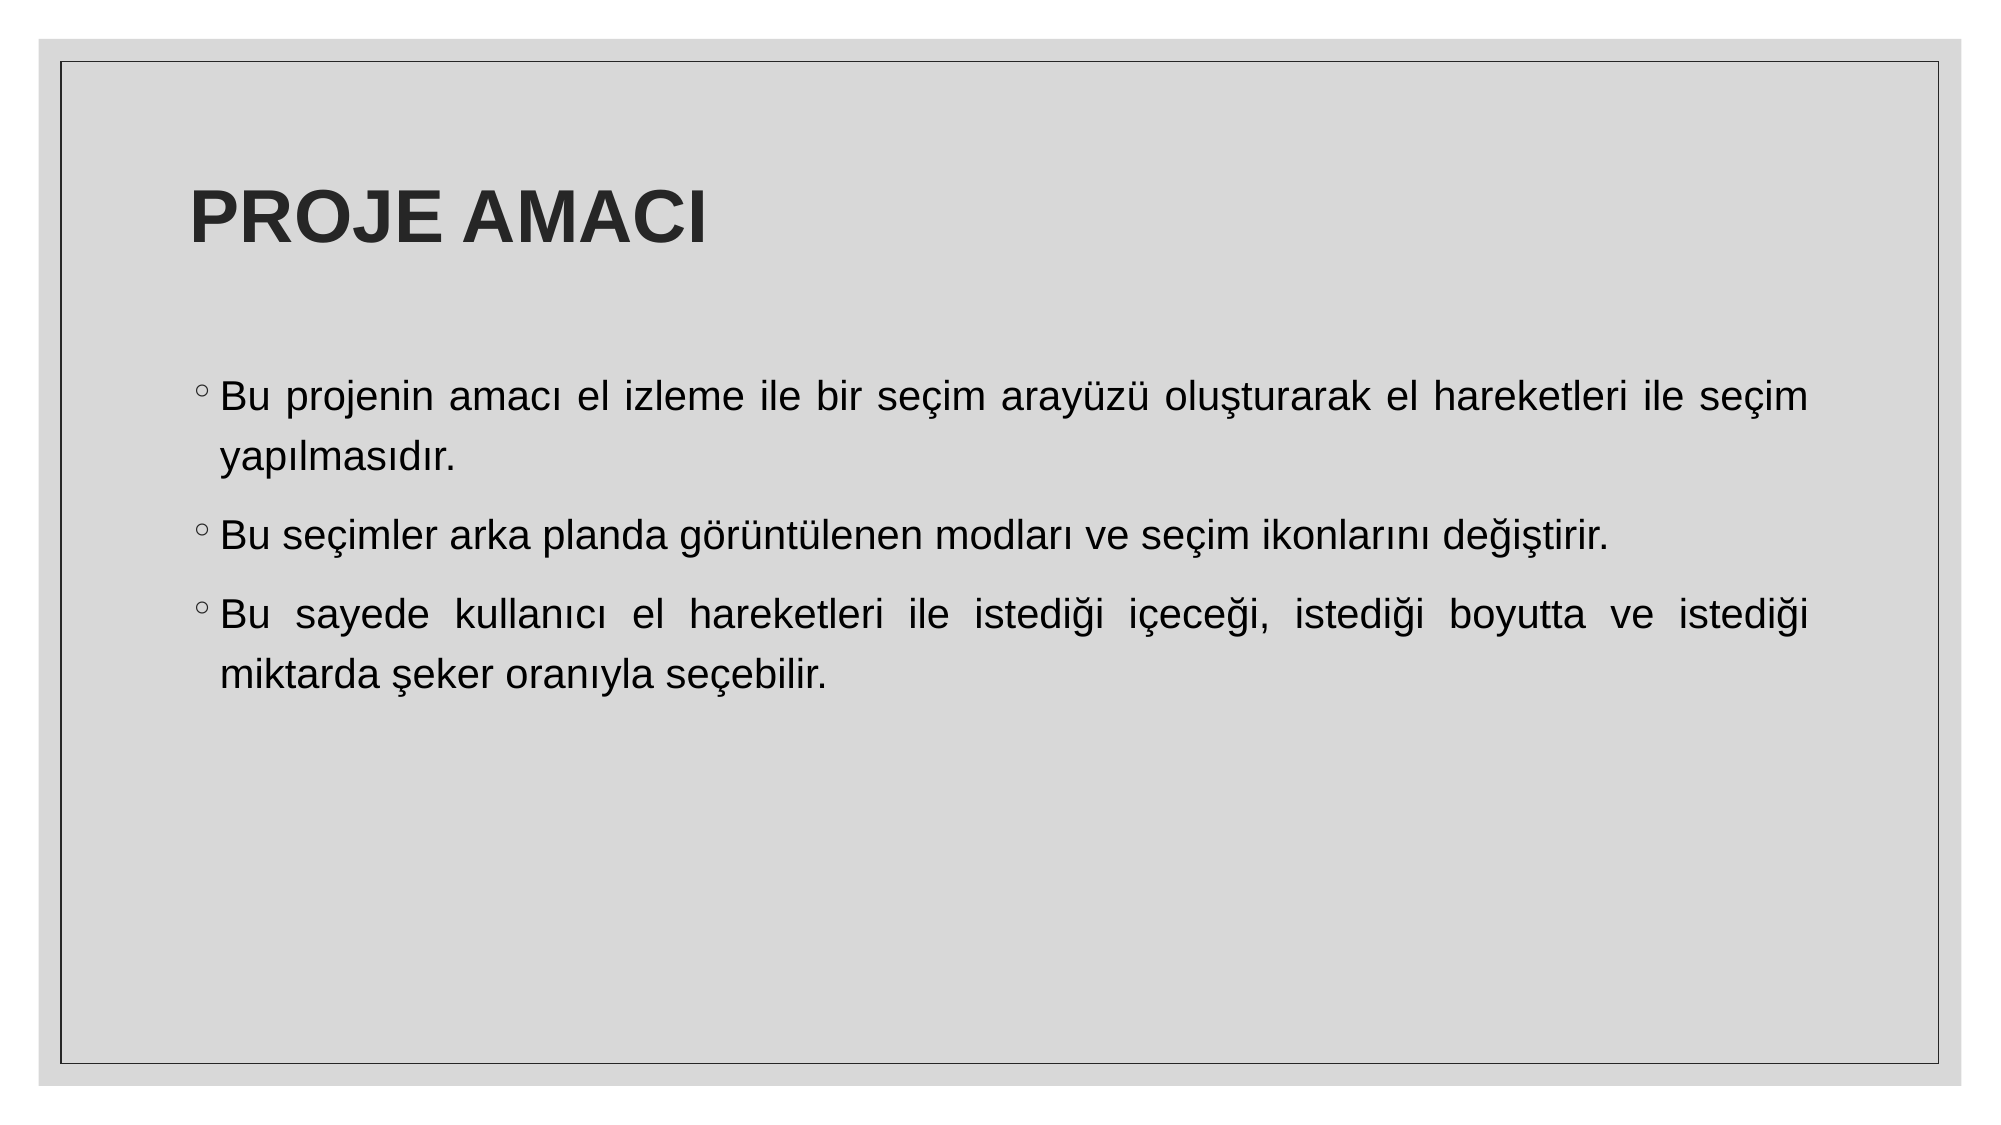

# PROJE AMACI
Bu projenin amacı el izleme ile bir seçim arayüzü oluşturarak el hareketleri ile seçim yapılmasıdır.
Bu seçimler arka planda görüntülenen modları ve seçim ikonlarını değiştirir.
Bu sayede kullanıcı el hareketleri ile istediği içeceği, istediği boyutta ve istediği miktarda şeker oranıyla seçebilir.